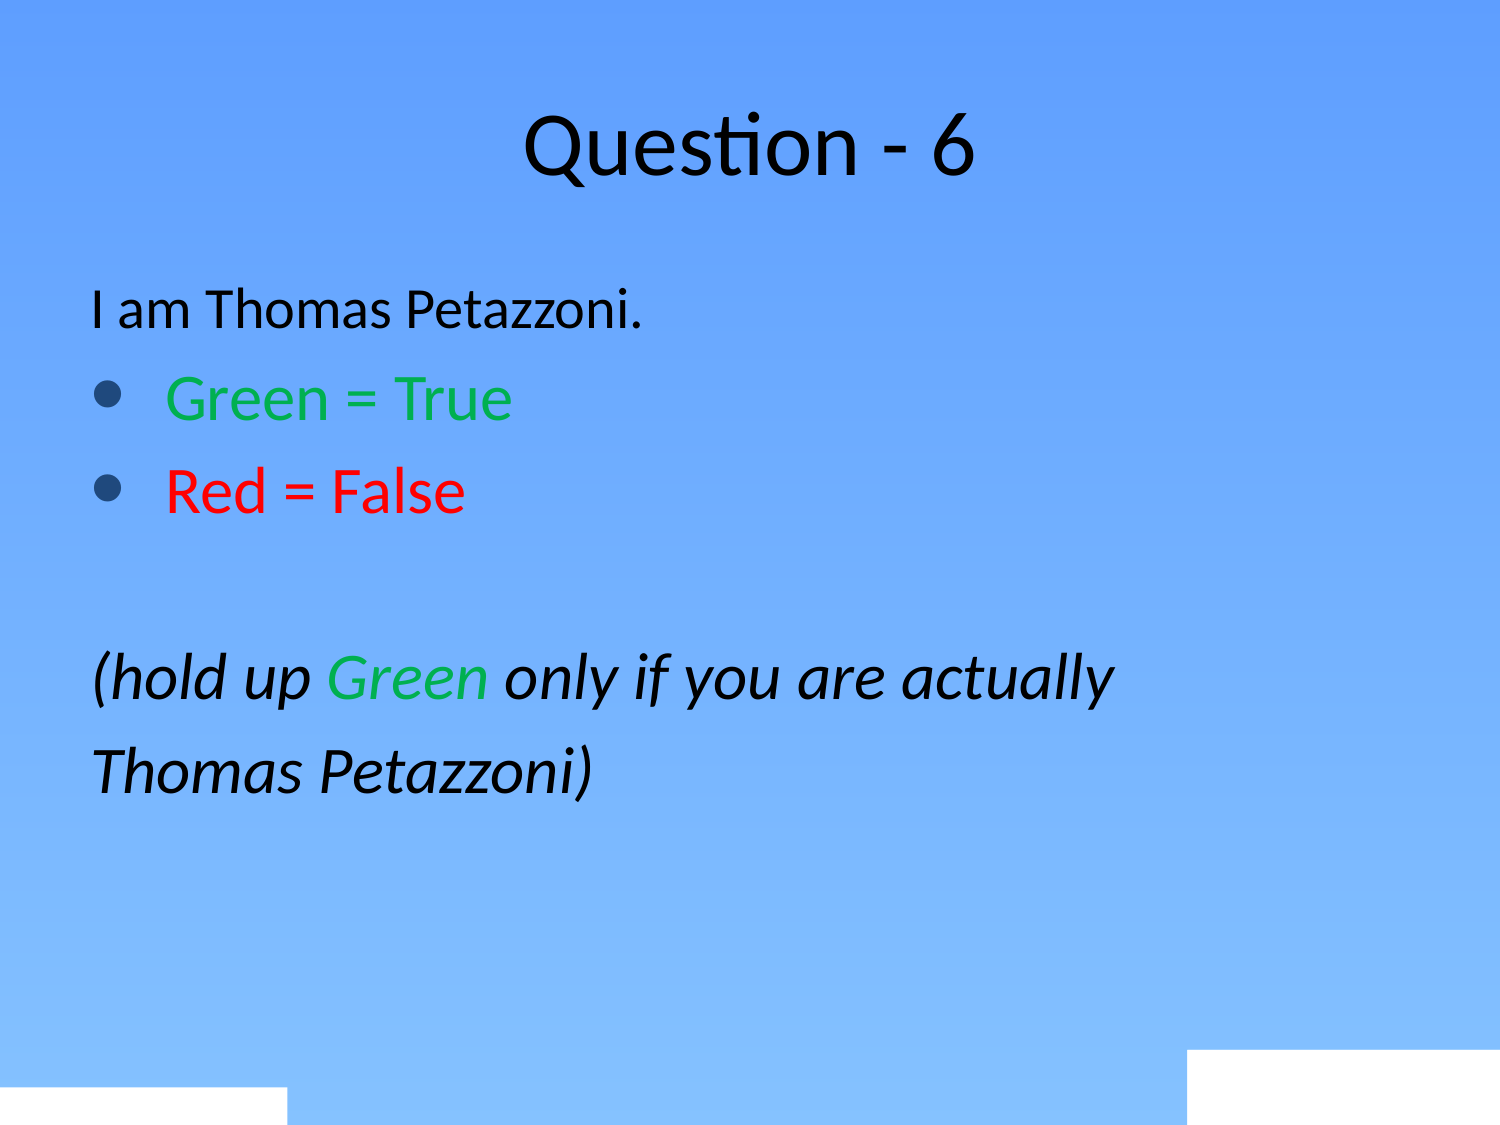

# Question - 6
I am Thomas Petazzoni.
Green = True
Red = False

(hold up Green only if you are actually
Thomas Petazzoni)